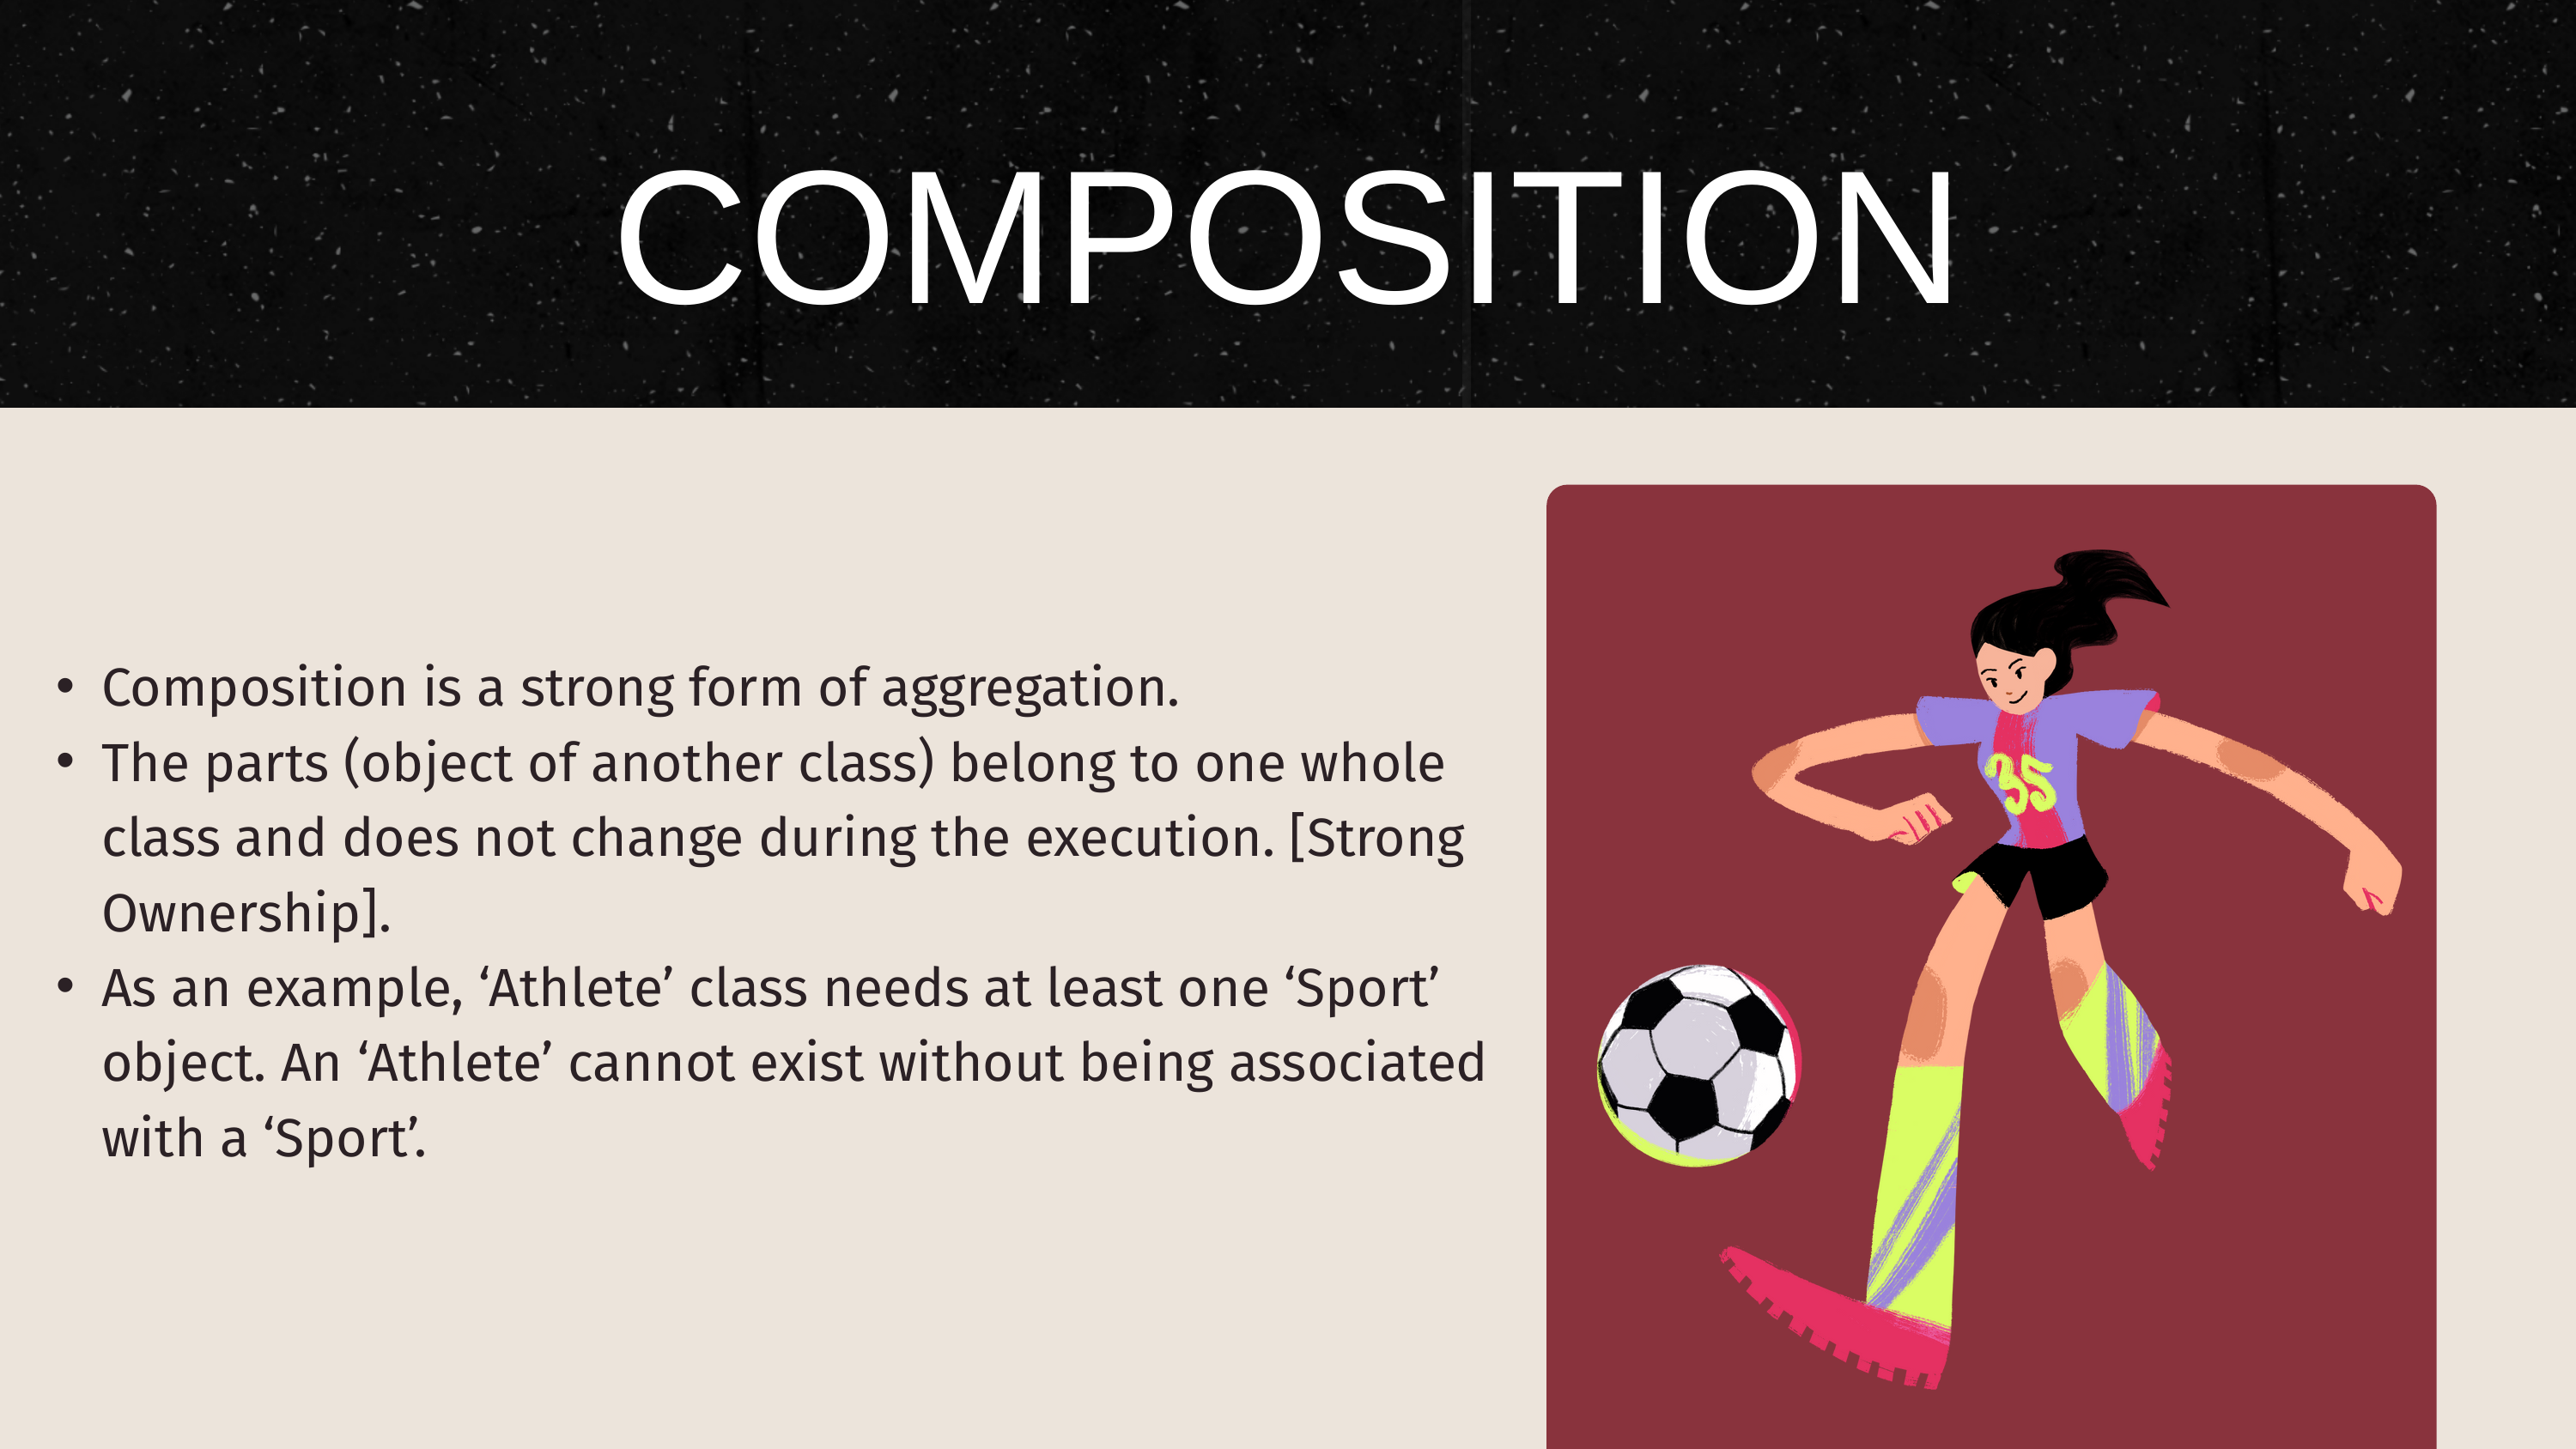

COMPOSITION

Composition is a strong form of aggregation.
The parts (object of another class) belong to one whole class and does not change during the execution. [Strong Ownership].
As an example, ‘Athlete’ class needs at least one ‘Sport’ object. An ‘Athlete’ cannot exist without being associated with a ‘Sport’.